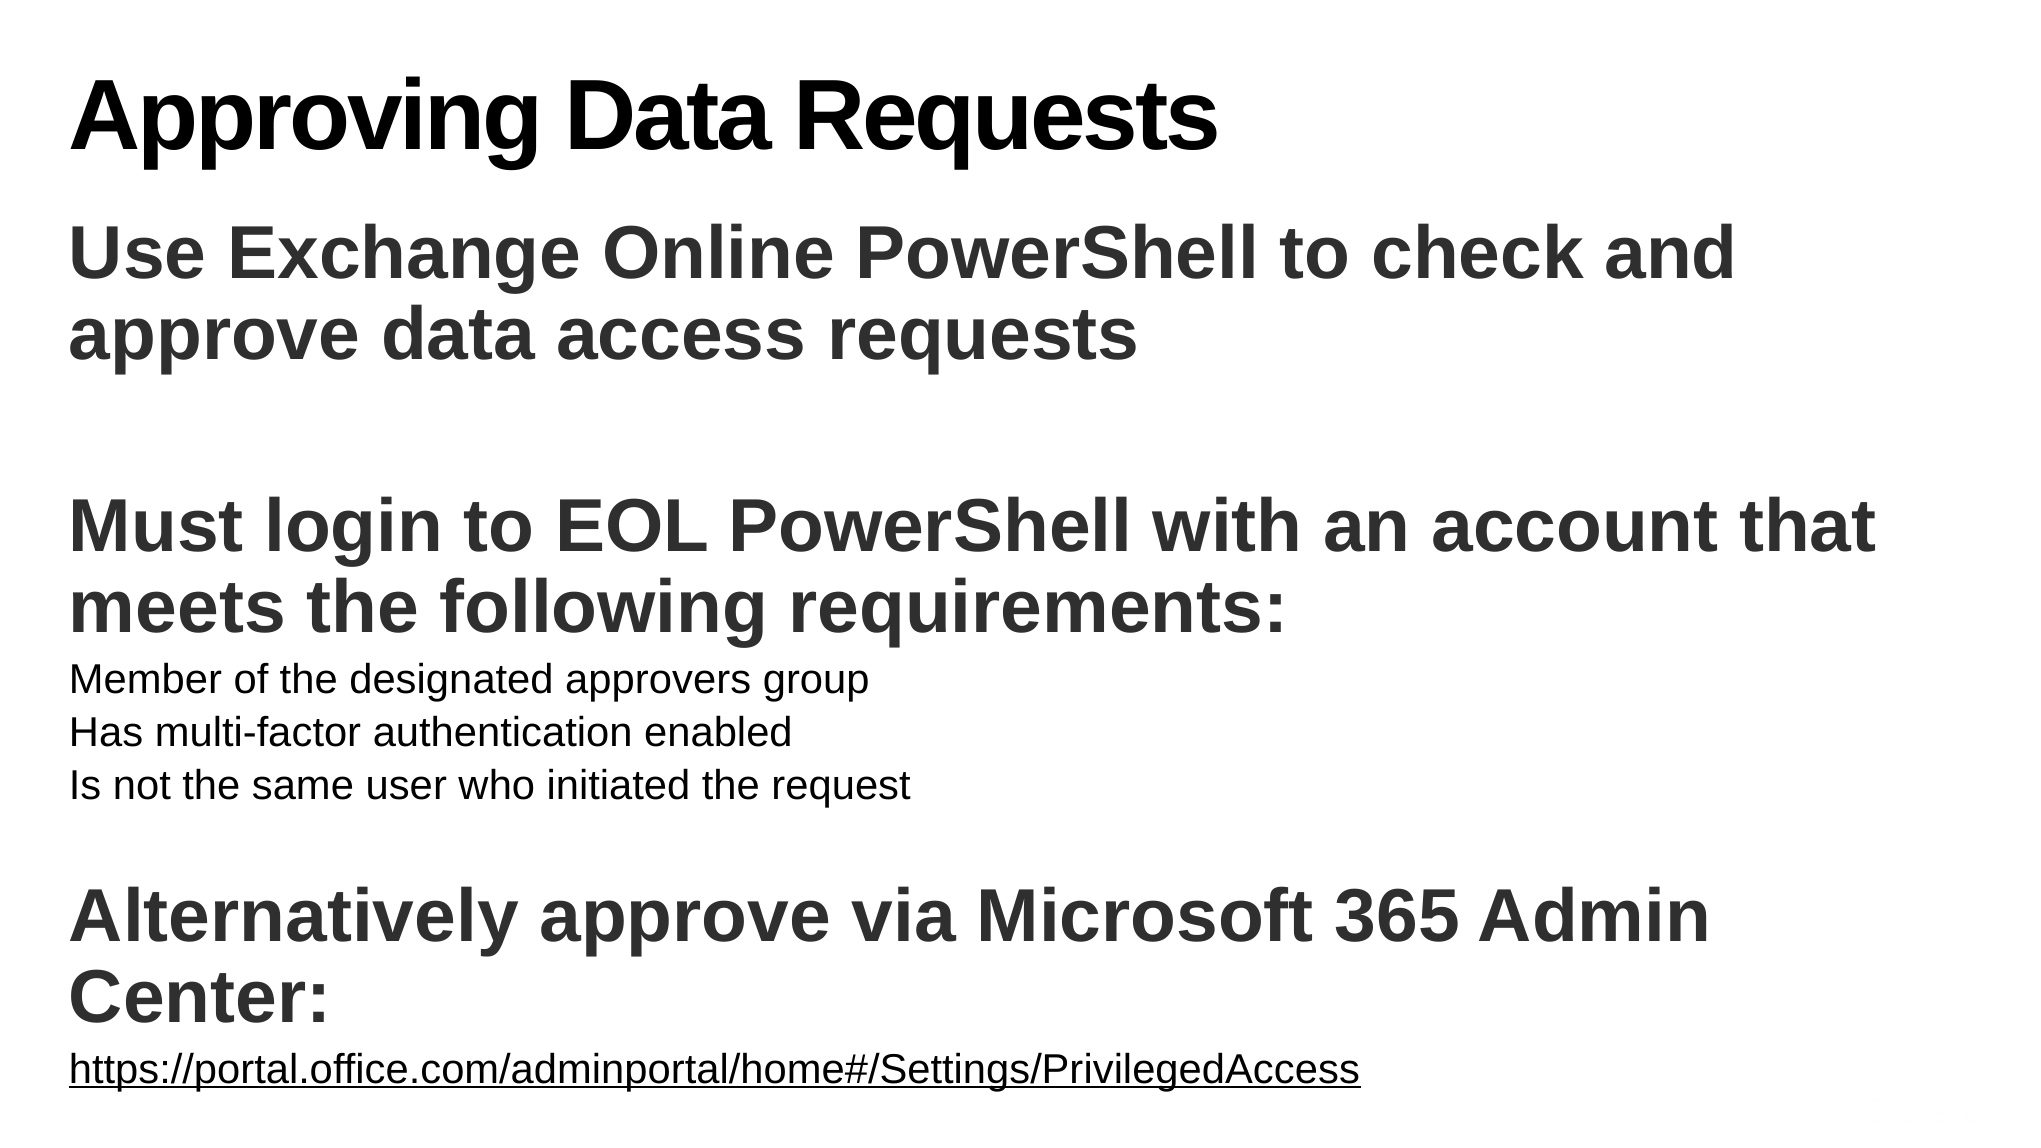

# Approving Data Requests
Use Exchange Online PowerShell to check and approve data access requests

Must login to EOL PowerShell with an account that meets the following requirements:
Member of the designated approvers group
Has multi-factor authentication enabled
Is not the same user who initiated the request

Alternatively approve via Microsoft 365 Admin Center:
https://portal.office.com/adminportal/home#/Settings/PrivilegedAccess